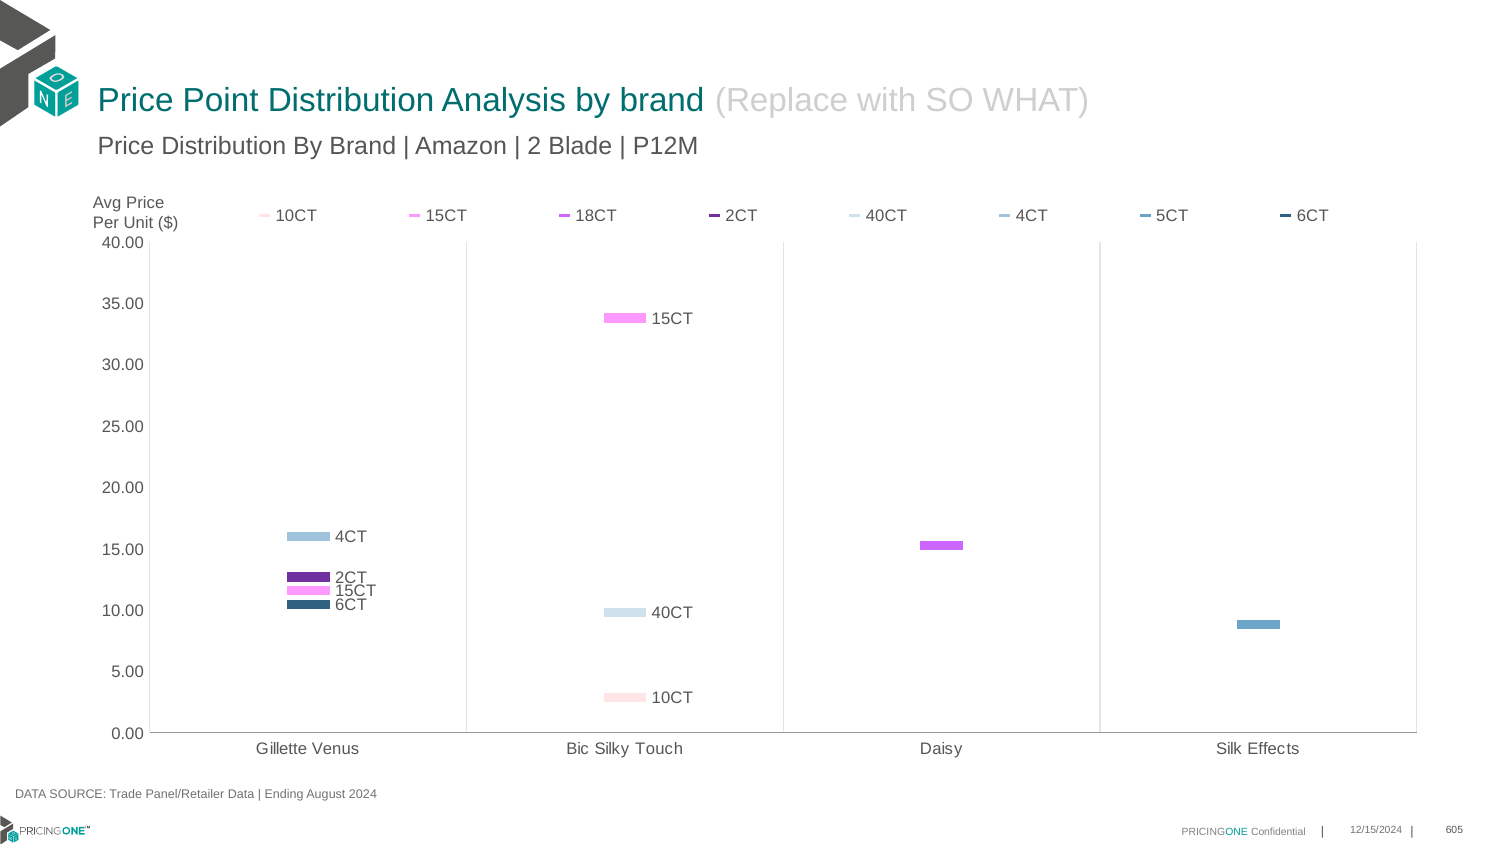

# Price Point Distribution Analysis by brand (Replace with SO WHAT)
Price Distribution By Brand | Amazon | 2 Blade | P12M

### Chart

| Category | 10CT | 15CT | 18CT | 2CT | 40CT | 4CT | 5CT | 6CT |
|---|---|---|---|---|---|---|---|---|
| Gillette Venus | None | 11.595308573024296 | None | 12.699803087086323 | None | 16.016869439466817 | None | 10.472982571163197 |
| Bic Silky Touch | 2.888922945385031 | 33.7964925100475 | None | None | 9.780592861665612 | None | None | None |
| Daisy | None | None | 15.256807633637337 | None | None | None | None | None |
| Silk Effects | None | None | None | None | None | None | 8.806920461364092 | None |
Avg Price
Per Unit ($)
DATA SOURCE: Trade Panel/Retailer Data | Ending August 2024
12/15/2024
605